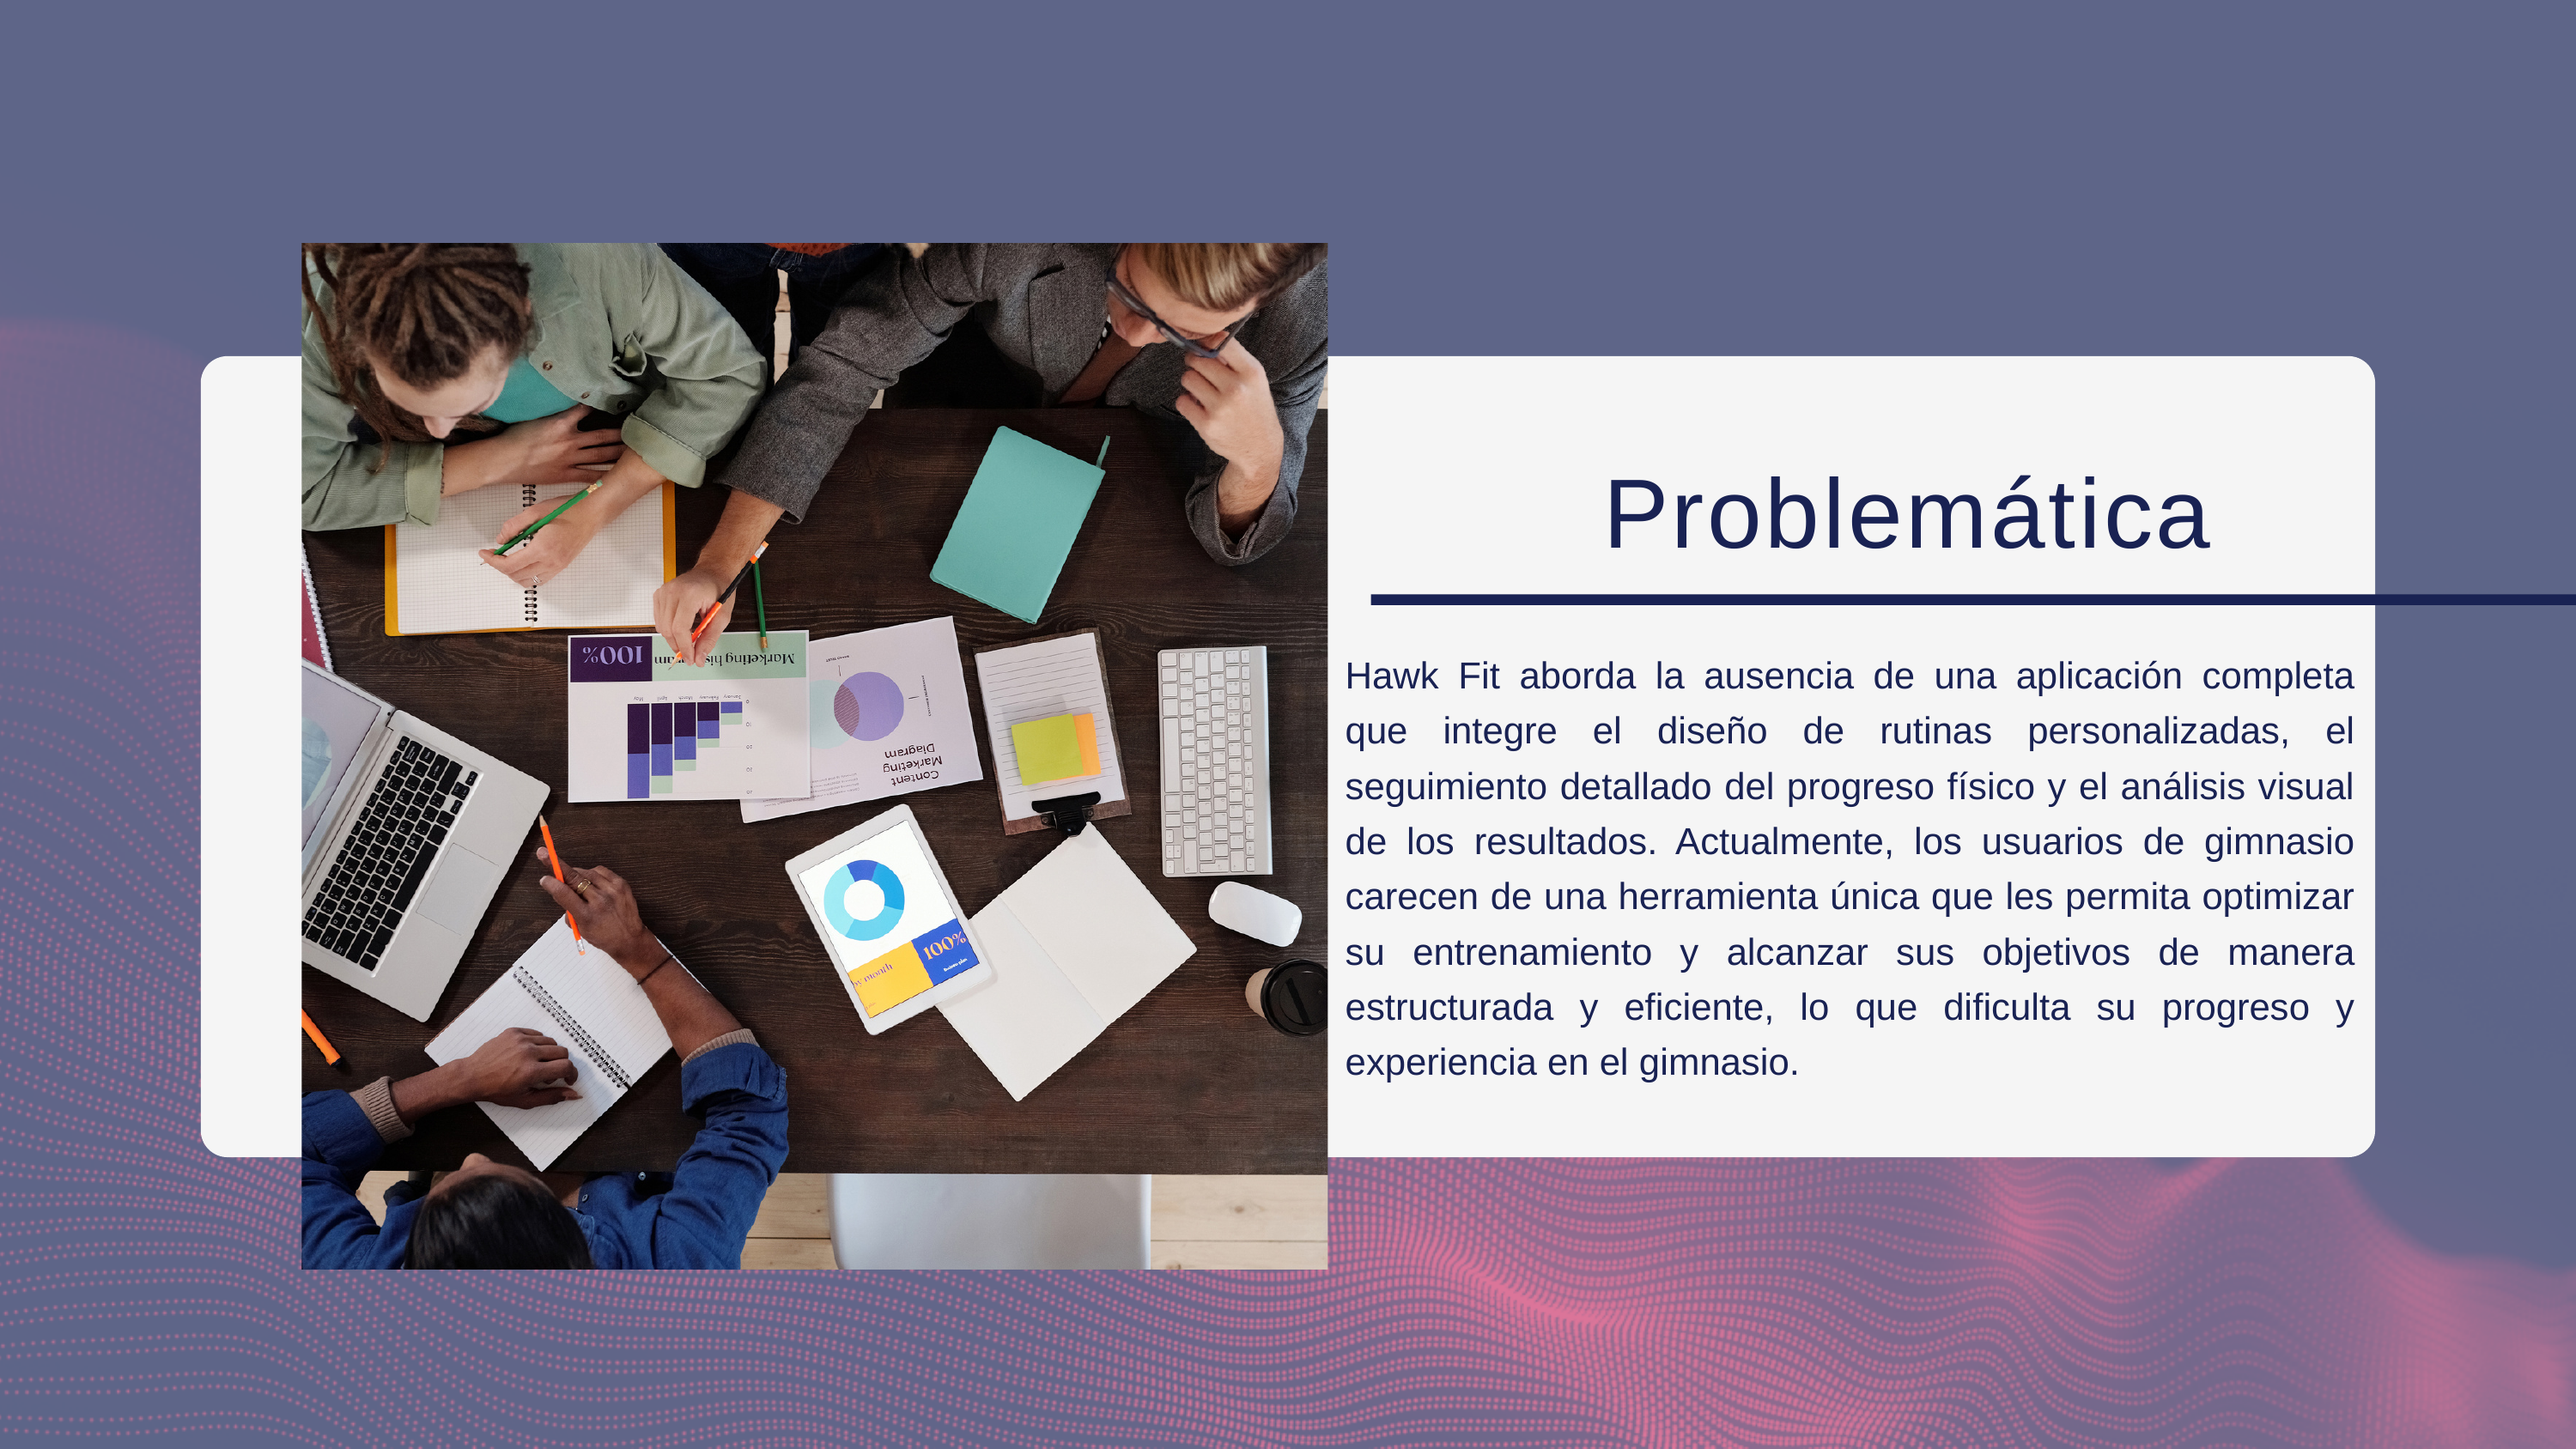

Problemática

Hawk Fit aborda la ausencia de una aplicación completa que integre el diseño de rutinas personalizadas, el seguimiento detallado del progreso físico y el análisis visual de los resultados. Actualmente, los usuarios de gimnasio carecen de una herramienta única que les permita optimizar su entrenamiento y alcanzar sus objetivos de manera estructurada y eficiente, lo que dificulta su progreso y experiencia en el gimnasio.